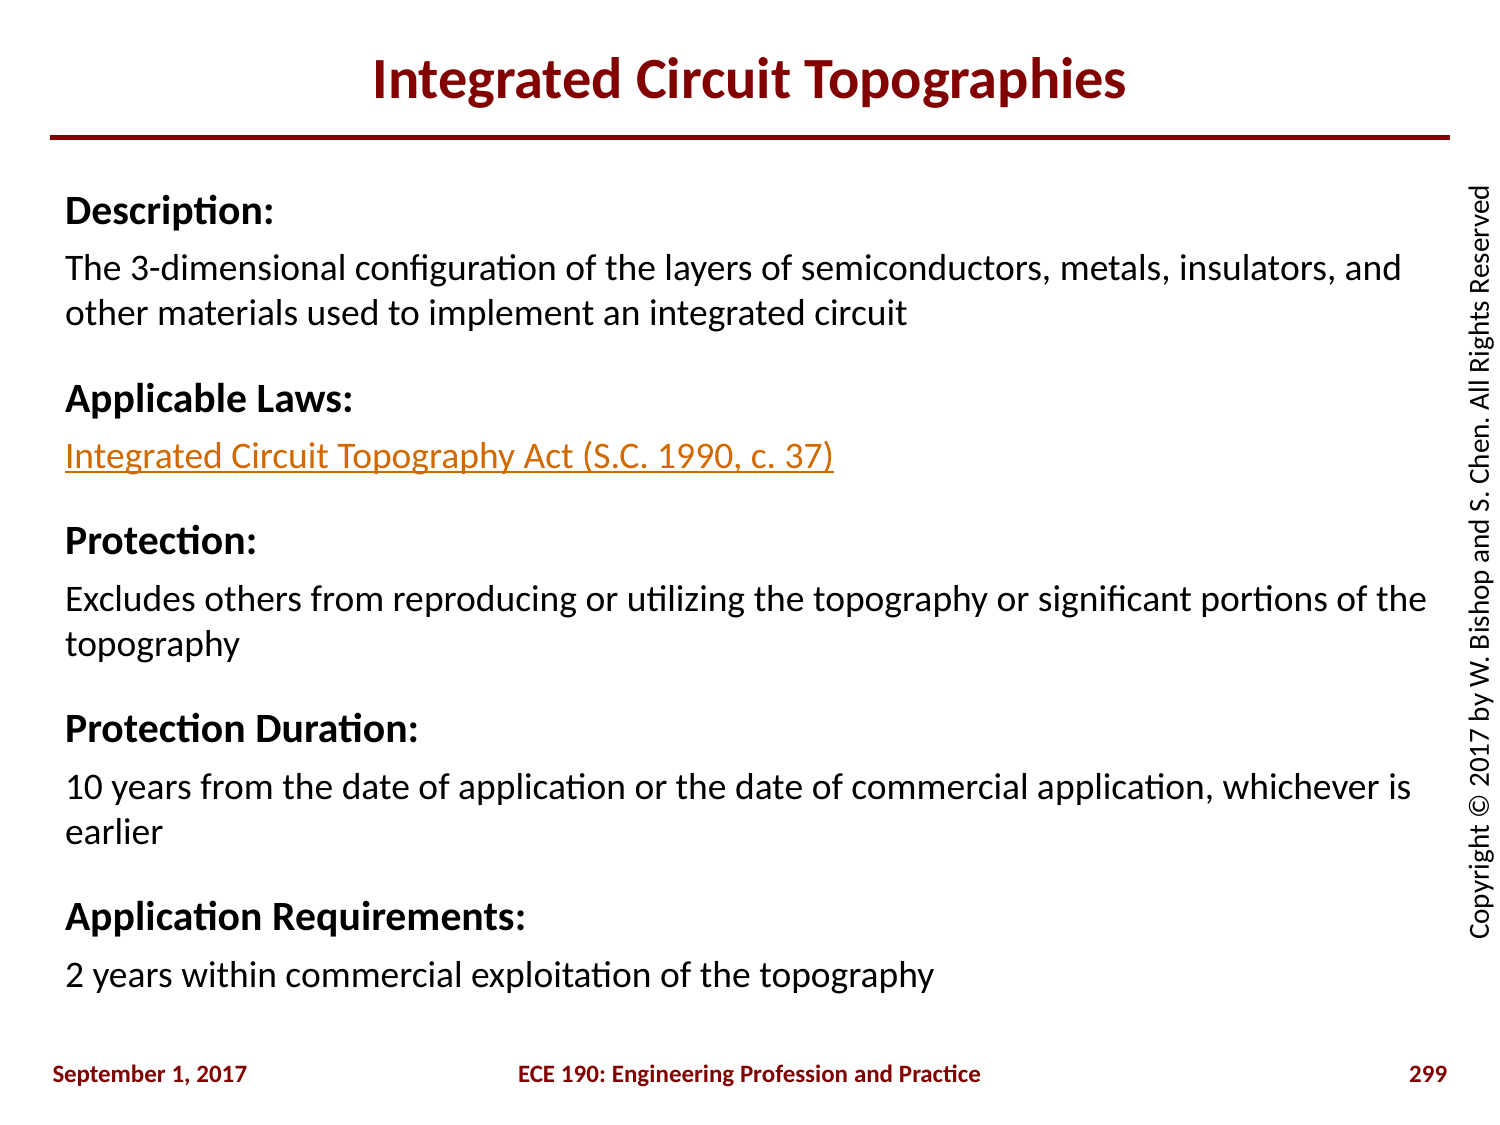

# Integrated Circuit Topographies
Description:
The 3-dimensional configuration of the layers of semiconductors, metals, insulators, and other materials used to implement an integrated circuit
Applicable Laws:
Integrated Circuit Topography Act (S.C. 1990, c. 37)
Protection:
Excludes others from reproducing or utilizing the topography or significant portions of the topography
Protection Duration:
10 years from the date of application or the date of commercial application, whichever is earlier
Application Requirements:
2 years within commercial exploitation of the topography

September 1, 2017
ECE 190: Engineering Profession and Practice
299